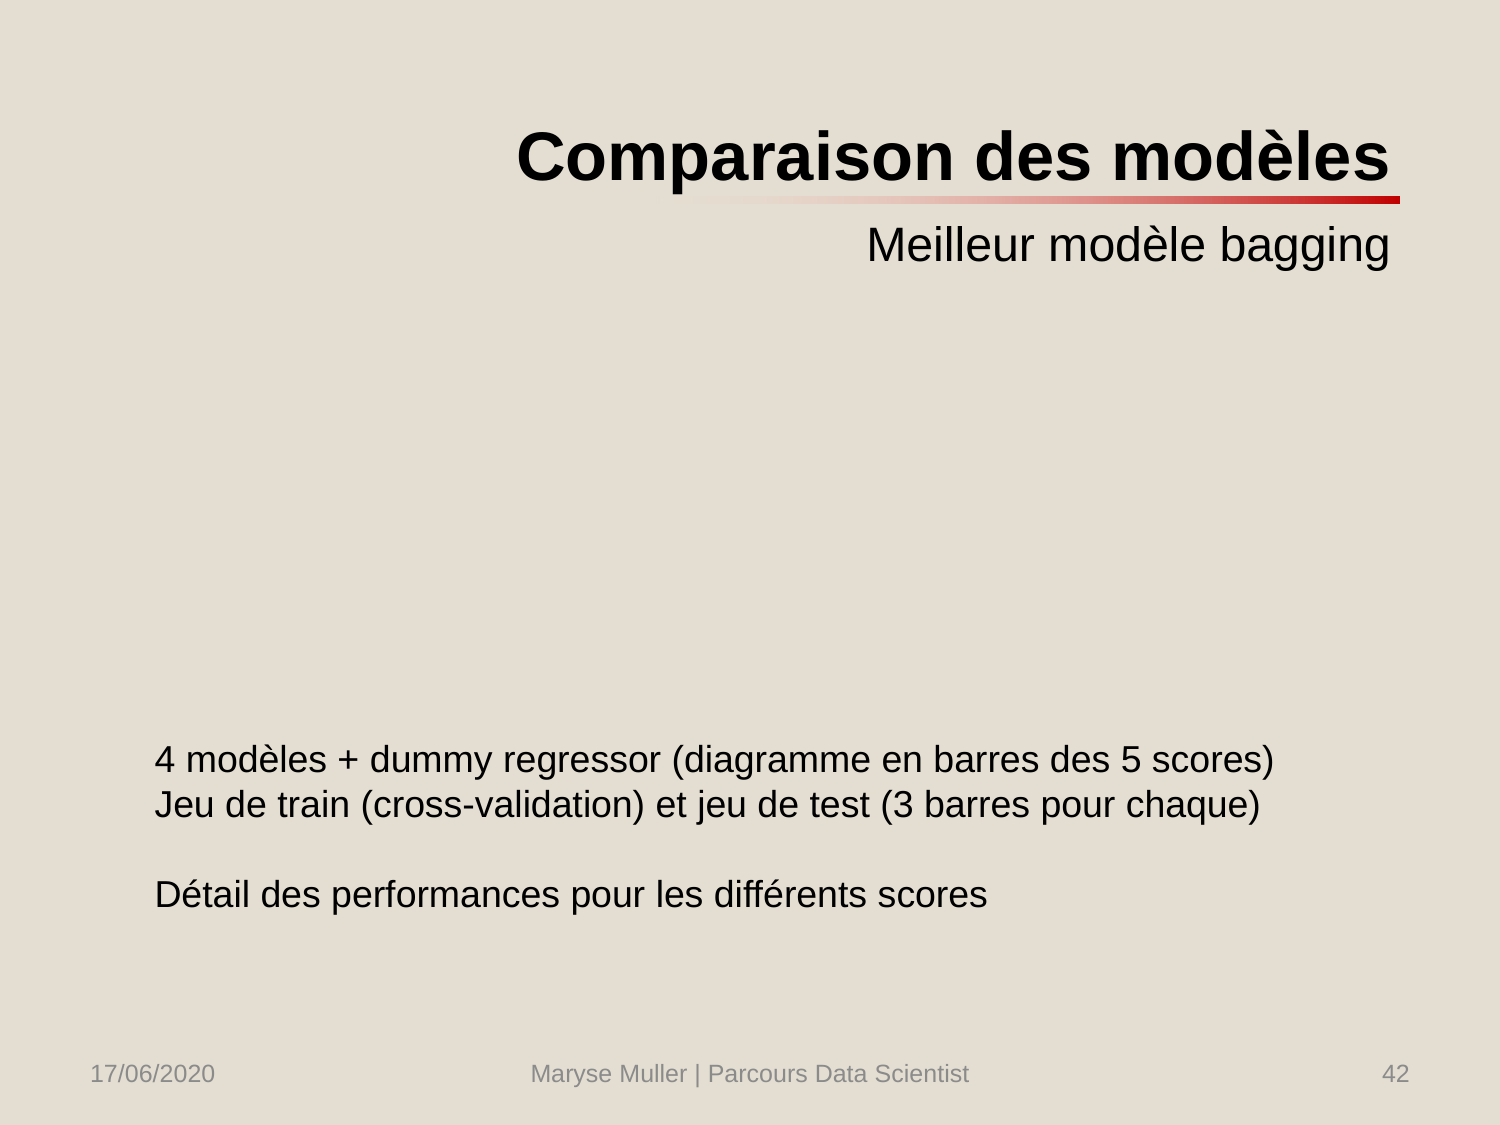

# Comparaison des modèles Meilleur modèle bagging

4 modèles + dummy regressor (diagramme en barres des 5 scores)
Jeu de train (cross-validation) et jeu de test (3 barres pour chaque)

Détail des performances pour les différents scores
17/06/2020
Maryse Muller | Parcours Data Scientist
42